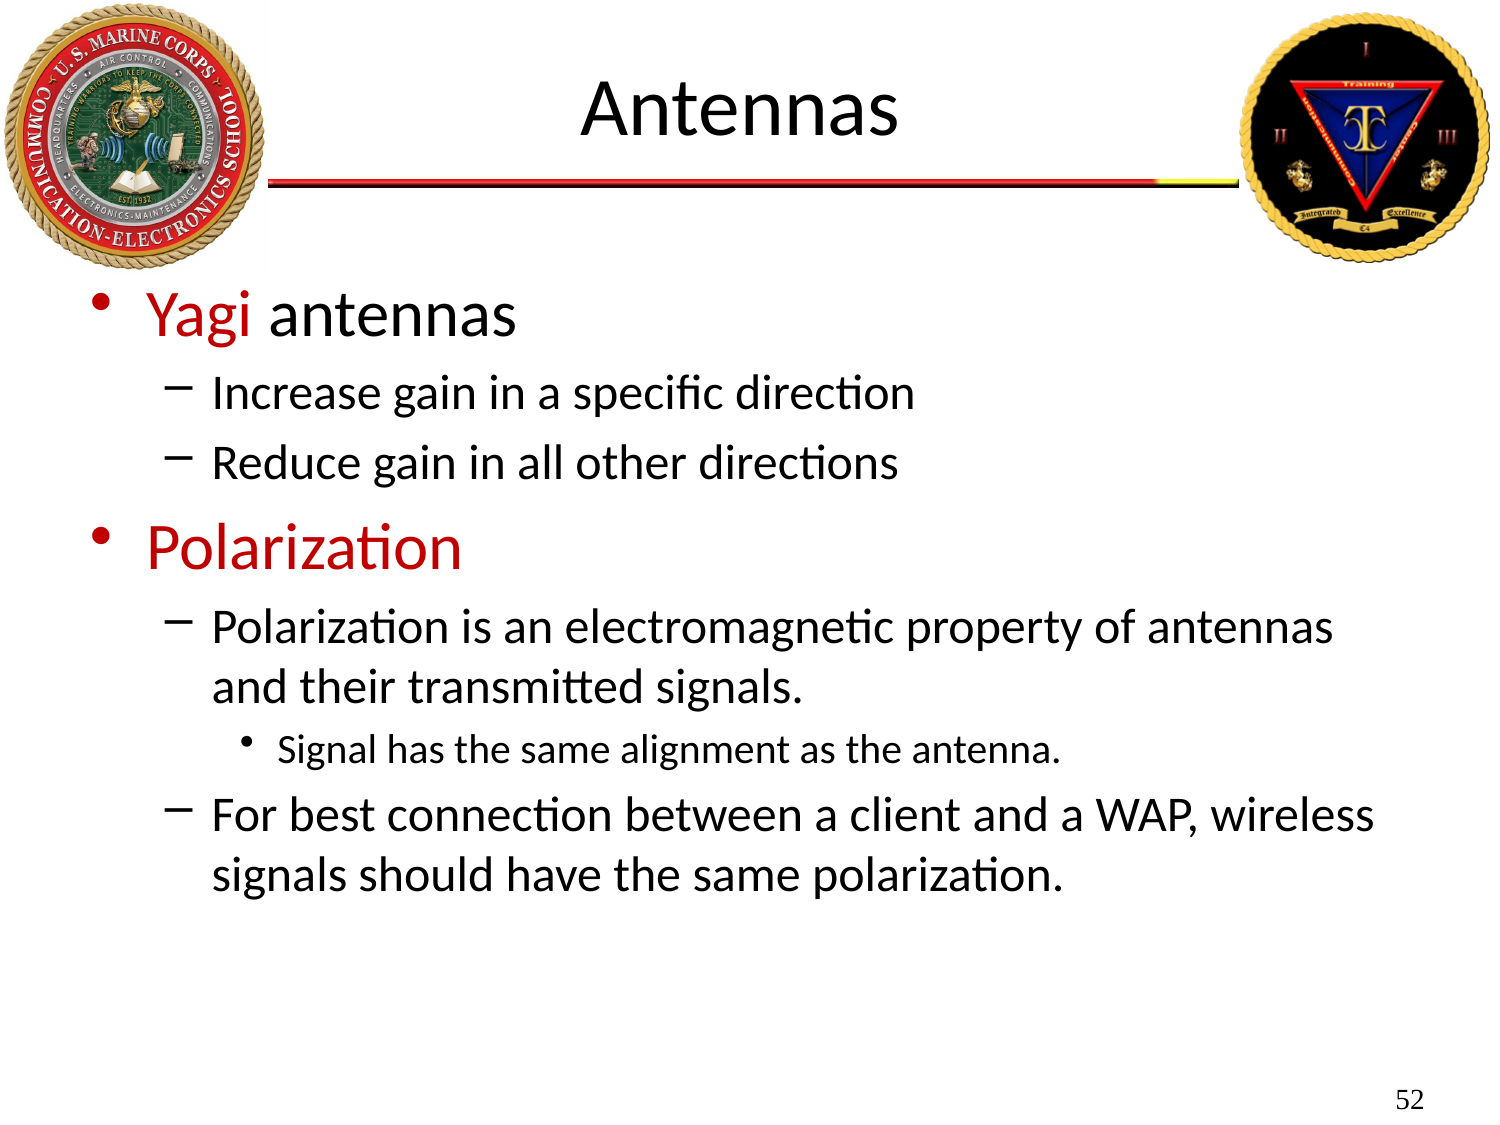

# Antennas
Yagi antennas
Increase gain in a specific direction
Reduce gain in all other directions
Polarization
Polarization is an electromagnetic property of antennas and their transmitted signals.
Signal has the same alignment as the antenna.
For best connection between a client and a WAP, wireless signals should have the same polarization.